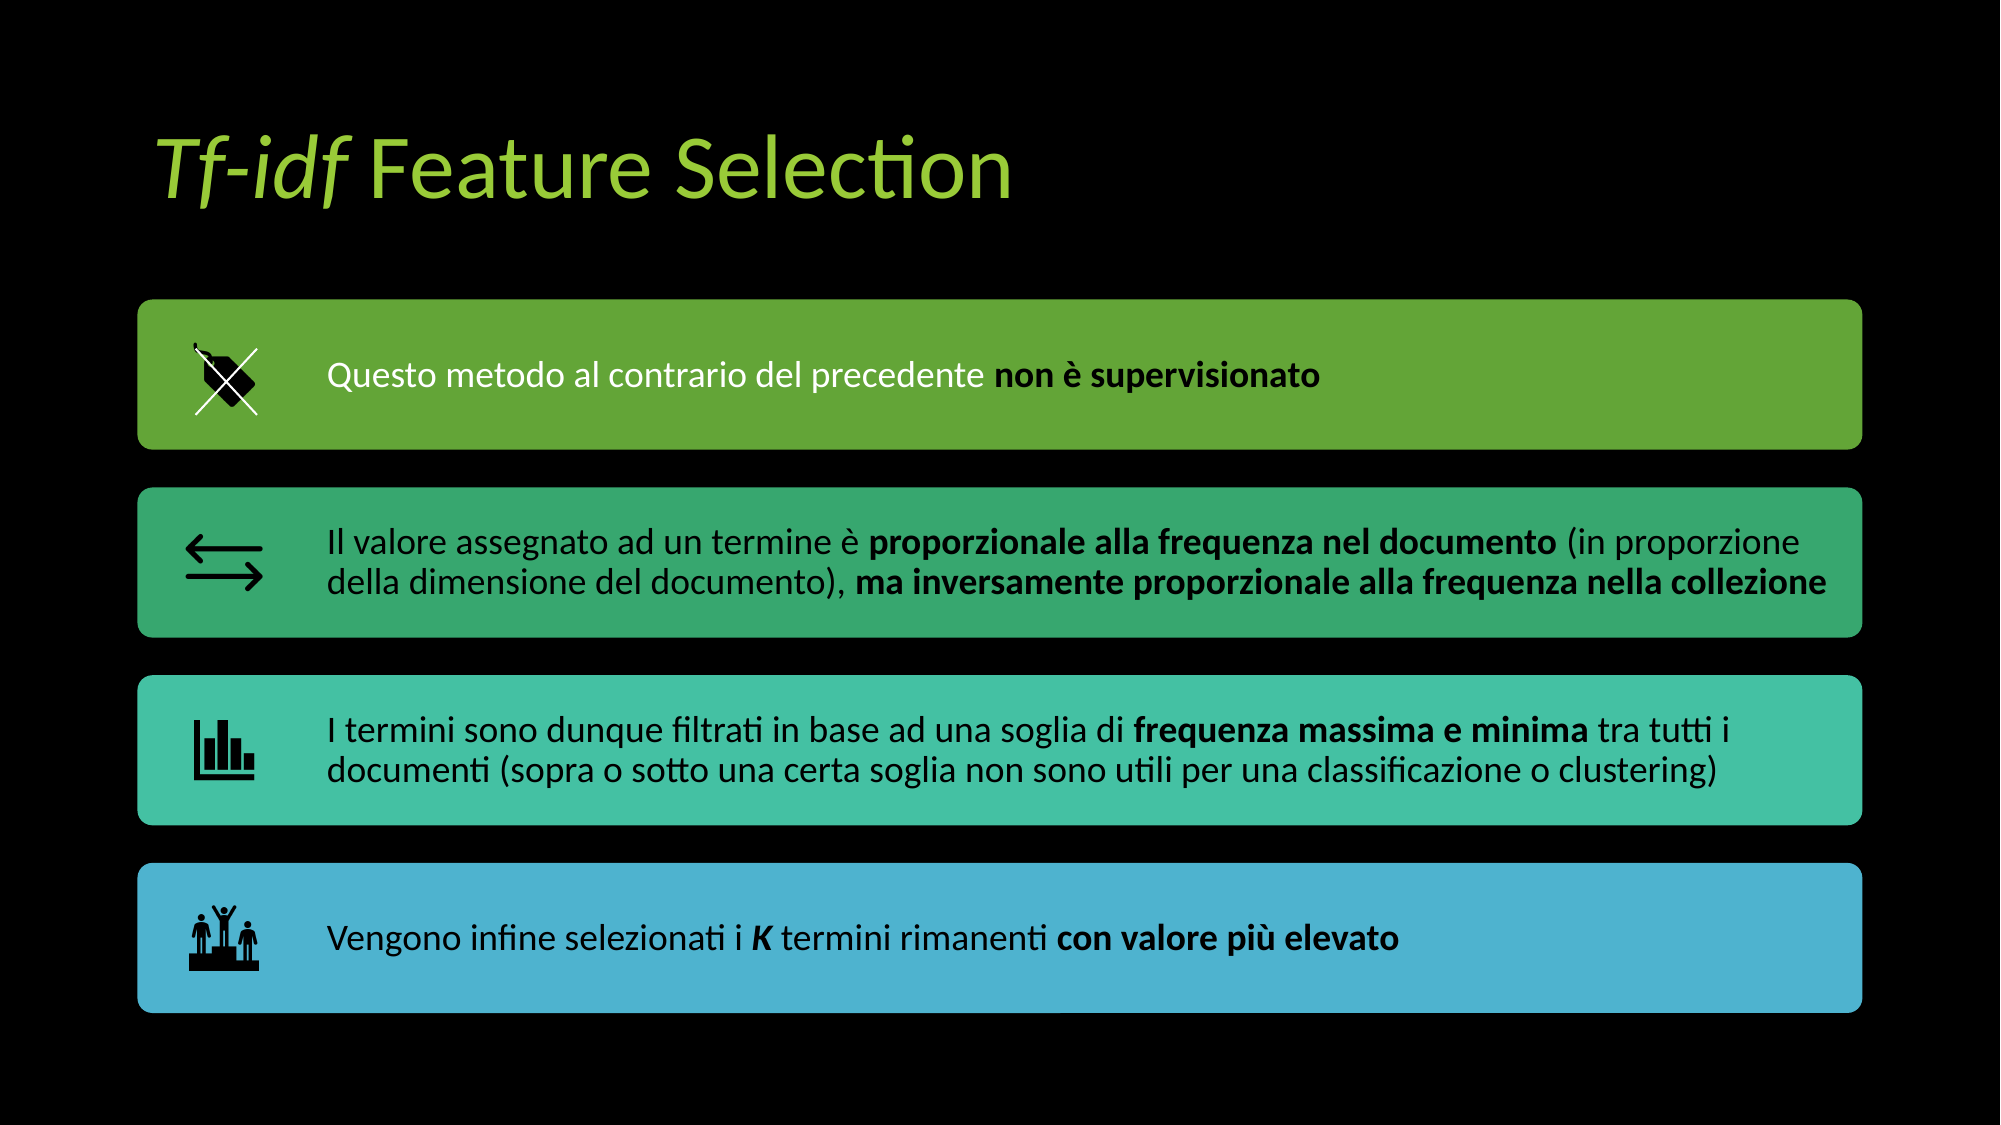

# Tf-idf Feature Selection
Questo metodo al contrario del precedente non è supervisionato
Il valore assegnato ad un termine è proporzionale alla frequenza nel documento (in proporzione della dimensione del documento), ma inversamente proporzionale alla frequenza nella collezione
I termini sono dunque filtrati in base ad una soglia di frequenza massima e minima tra tutti i documenti (sopra o sotto una certa soglia non sono utili per una classificazione o clustering)
Vengono infine selezionati i K termini rimanenti con valore più elevato